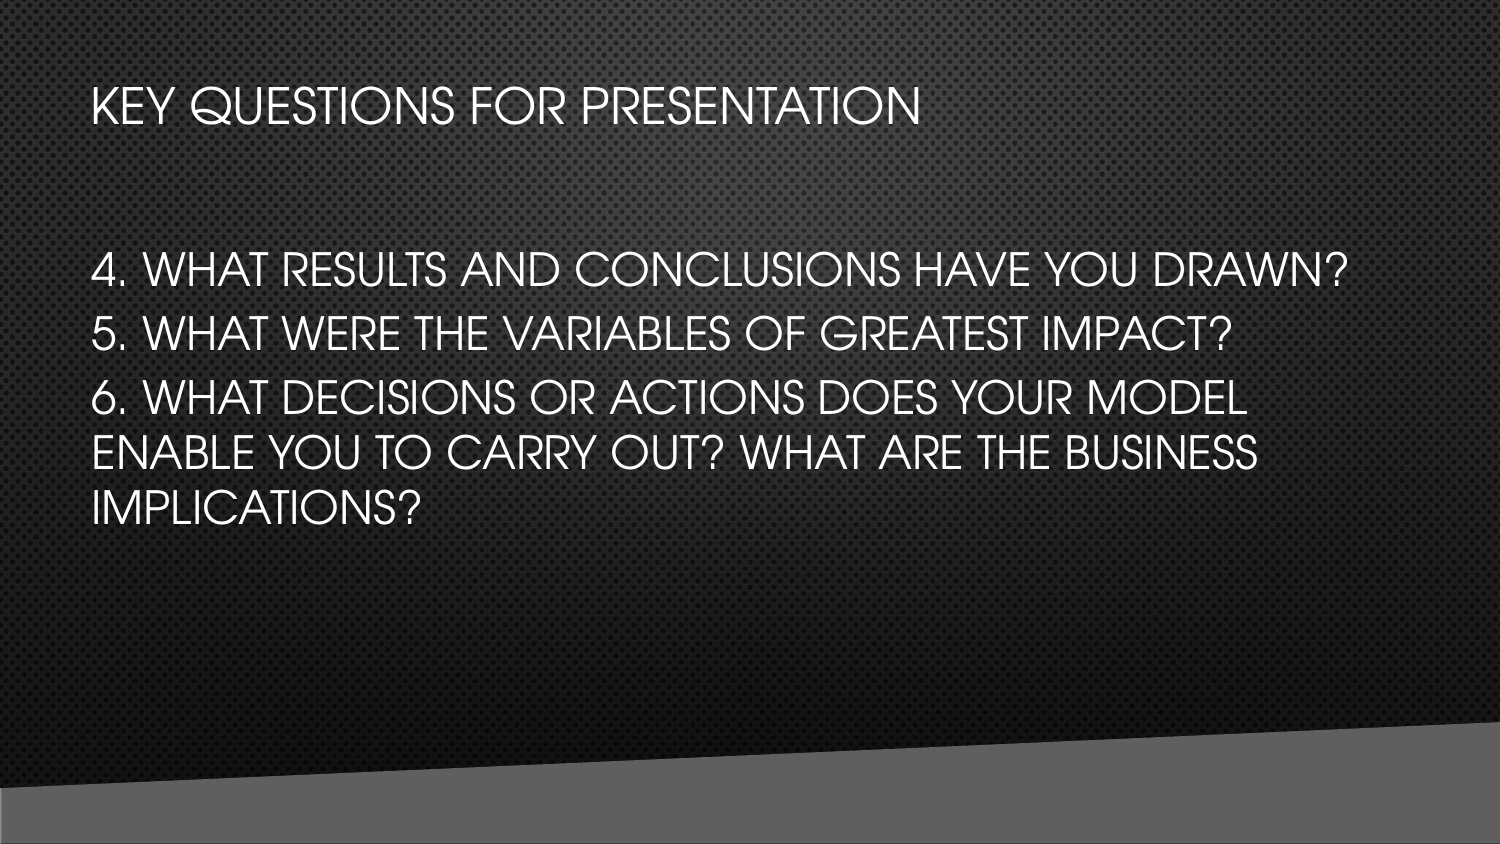

# Key Questions for Presentation
4. What results and conclusions have you drawn?
5. What were the variables of greatest impact?
6. What decisions or actions does your model enable you to carry out? What are the business implications?